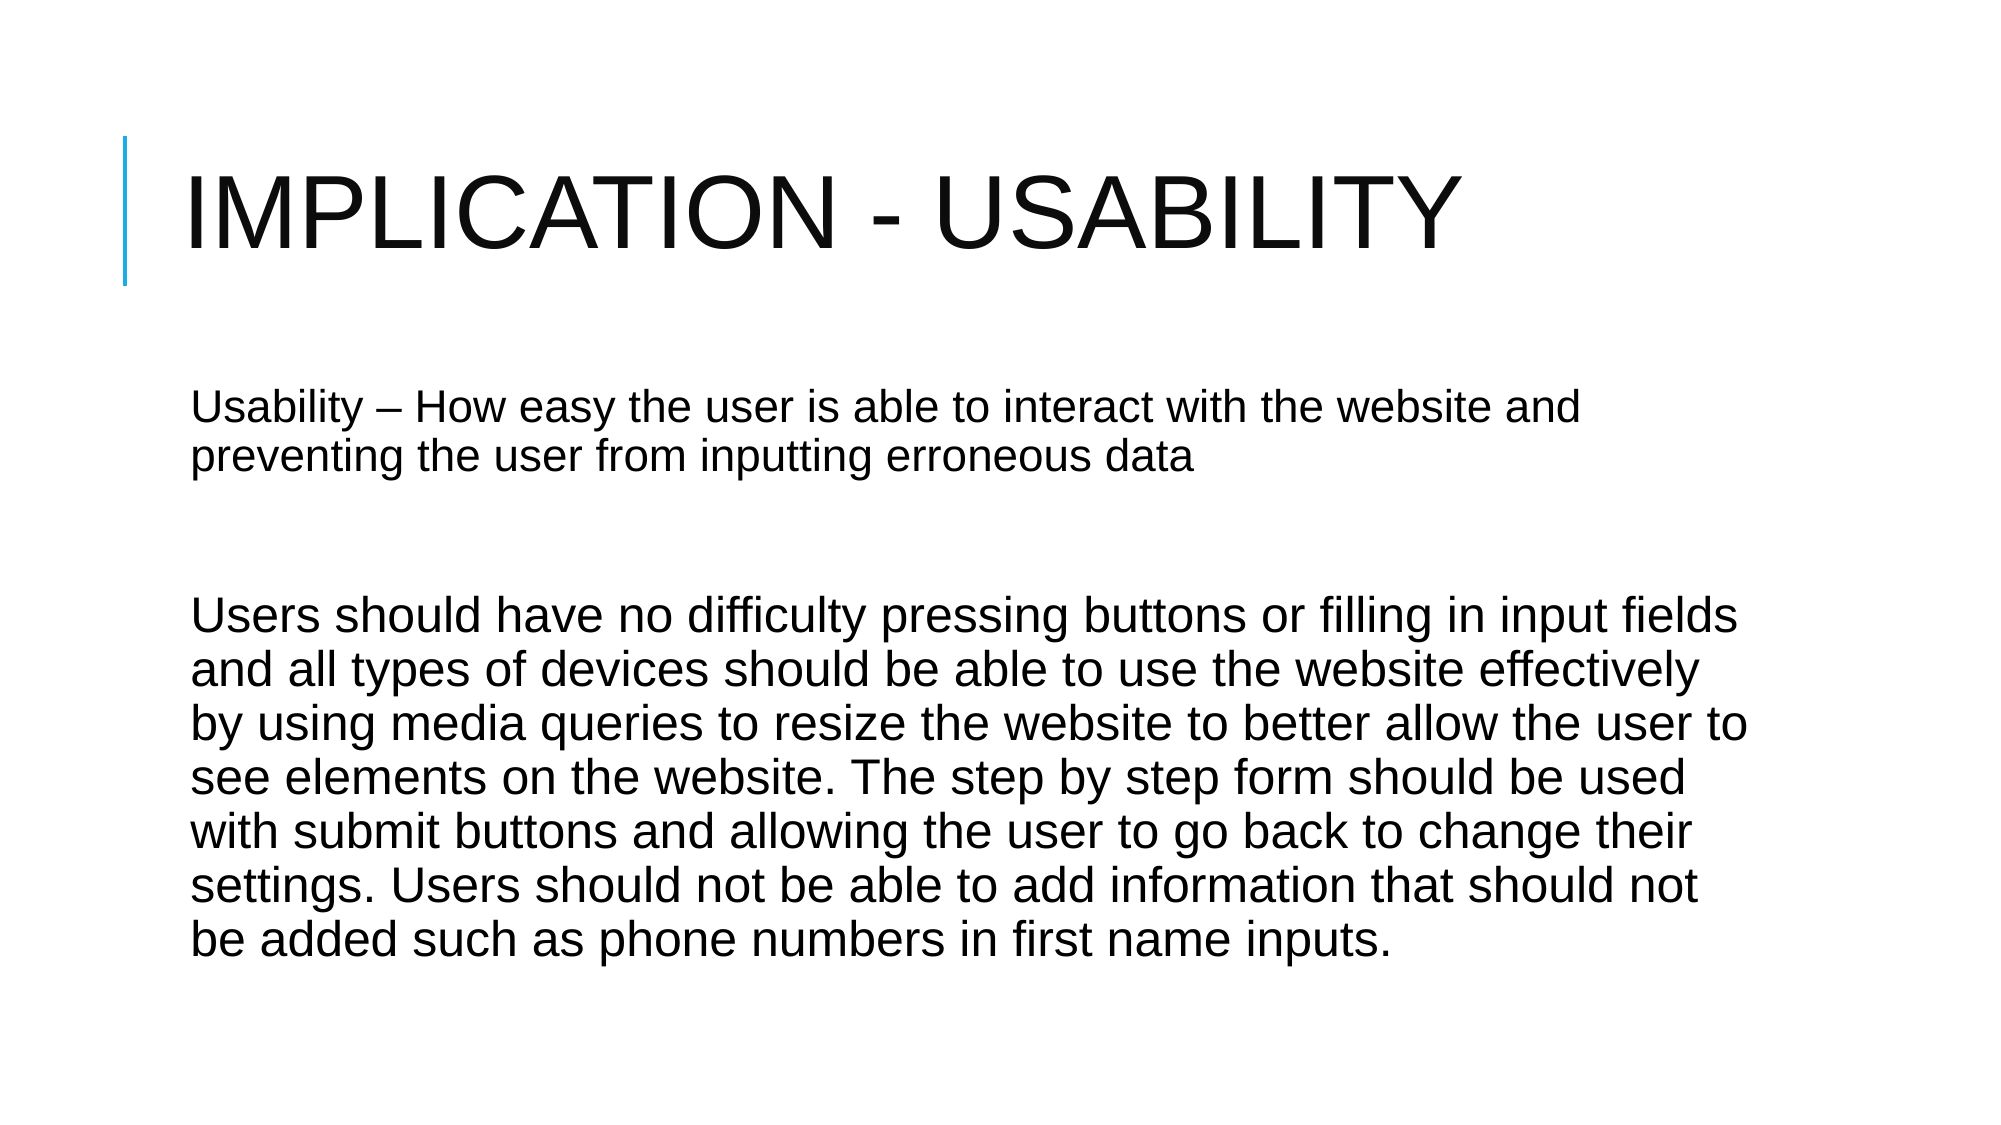

# IMPLICATION - USABILITY
Usability – How easy the user is able to interact with the website and preventing the user from inputting erroneous data

Users should have no difficulty pressing buttons or filling in input fields and all types of devices should be able to use the website effectively by using media queries to resize the website to better allow the user to see elements on the website. The step by step form should be used with submit buttons and allowing the user to go back to change their settings. Users should not be able to add information that should not be added such as phone numbers in first name inputs.